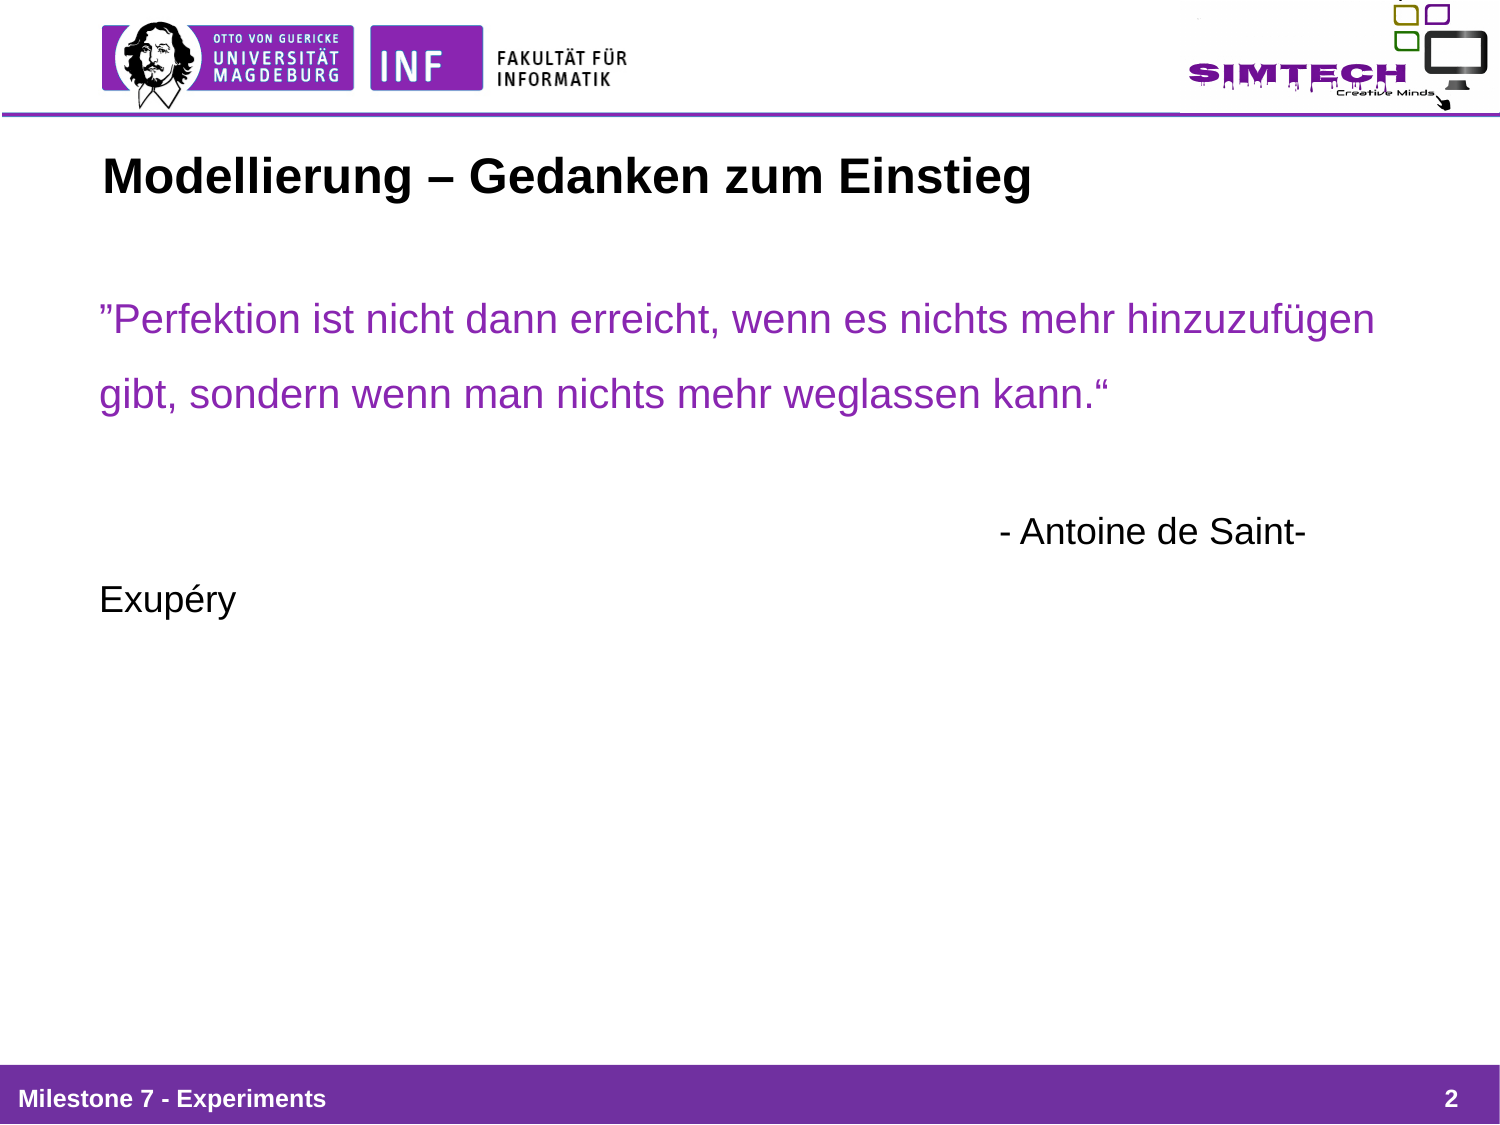

# Modellierung – Gedanken zum Einstieg

”Perfektion ist nicht dann erreicht, wenn es nichts mehr hinzuzufügen gibt, sondern wenn man nichts mehr weglassen kann.“

						- Antoine de Saint-Exupéry

Milestone 7 - Experiments